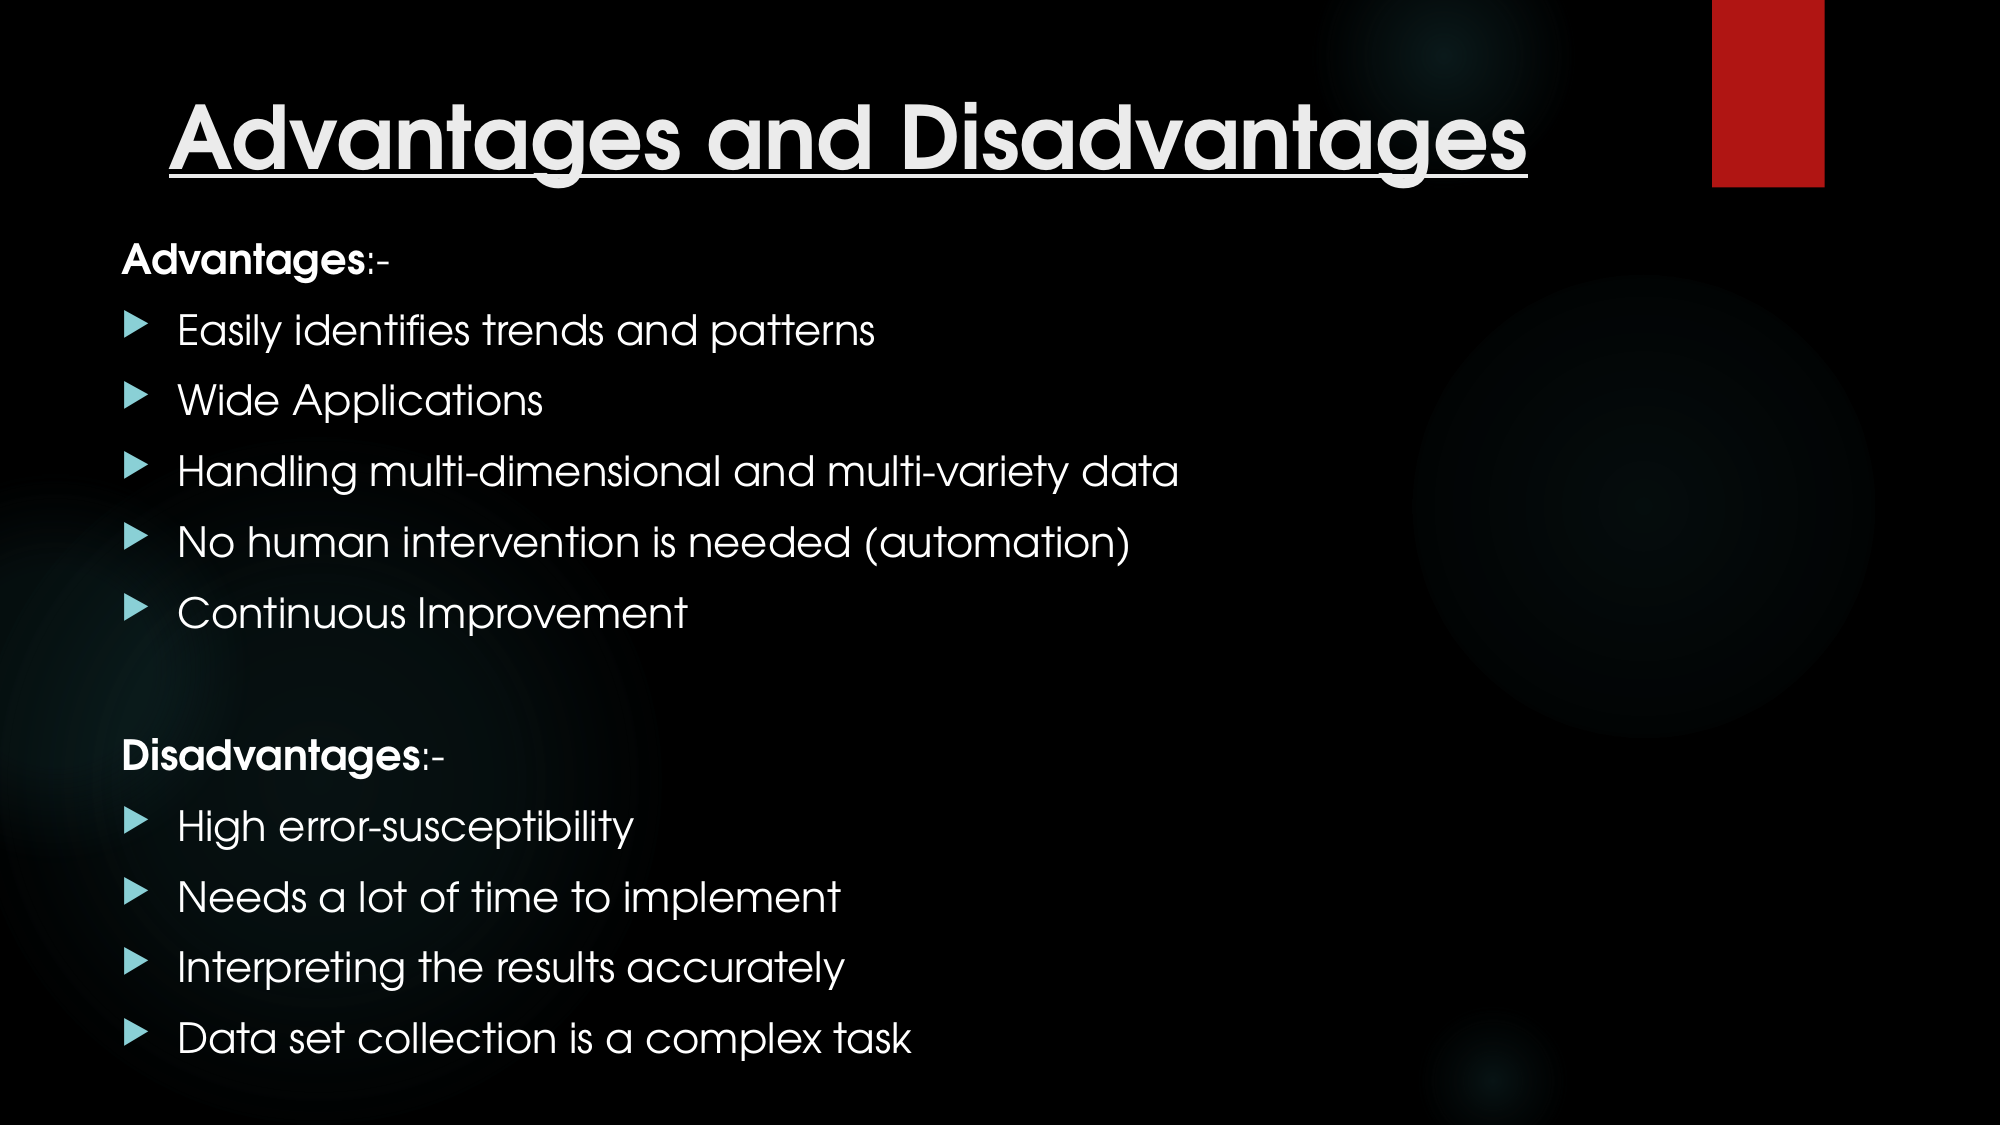

# Advantages and Disadvantages
Advantages:-
Easily identifies trends and patterns
Wide Applications
Handling multi-dimensional and multi-variety data
No human intervention is needed (automation)
Continuous Improvement

Disadvantages:-
High error-susceptibility
Needs a lot of time to implement
Interpreting the results accurately
Data set collection is a complex task